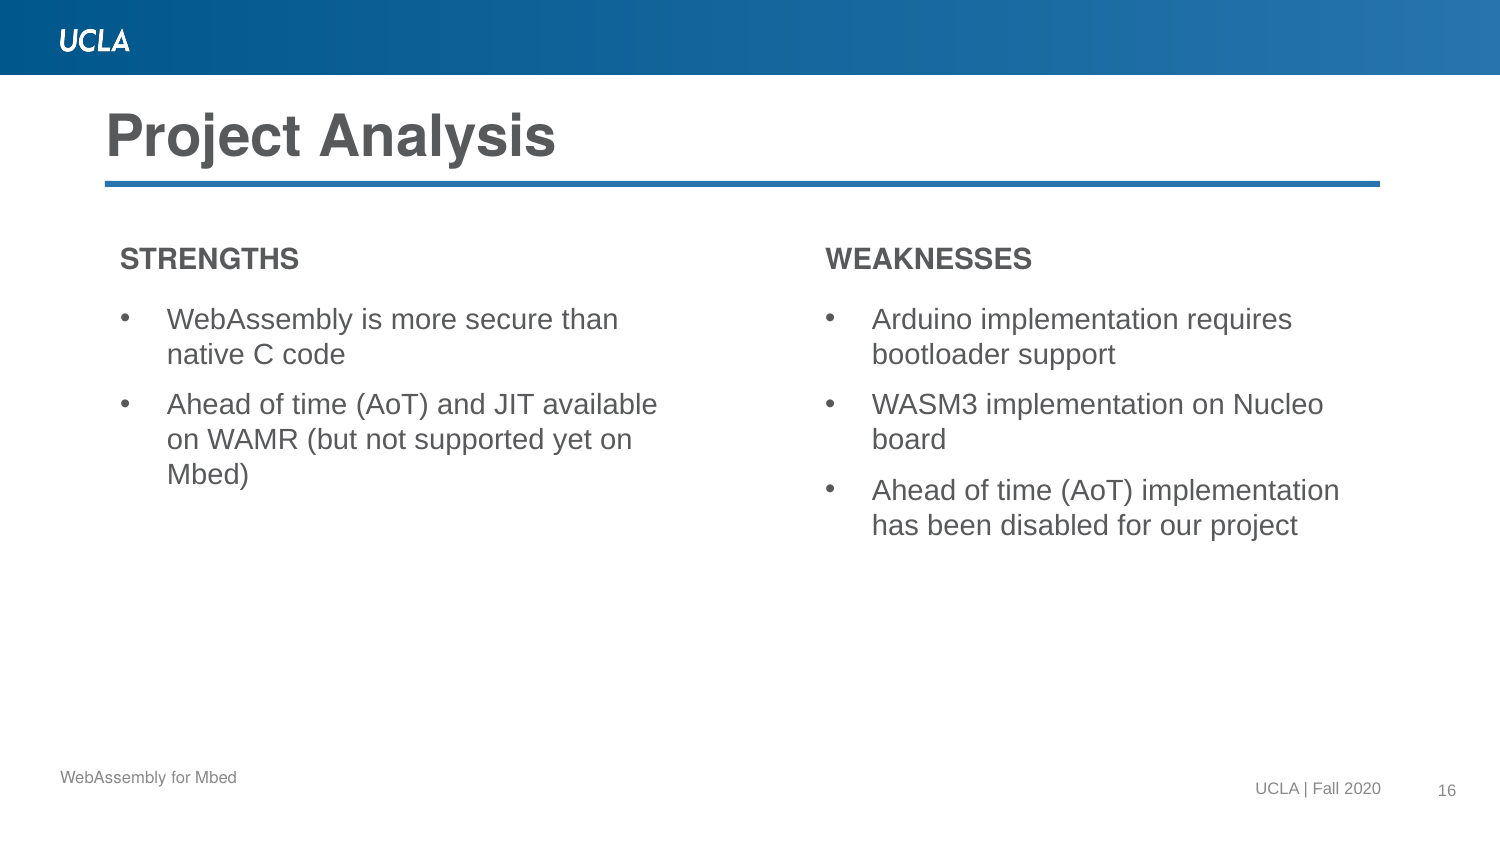

# Project Analysis
Strengths
Weaknesses
WebAssembly is more secure than native C code
Ahead of time (AoT) and JIT available on WAMR (but not supported yet on Mbed)
Arduino implementation requires bootloader support
WASM3 implementation on Nucleo board
Ahead of time (AoT) implementation has been disabled for our project
UCLA | Fall 2020

16